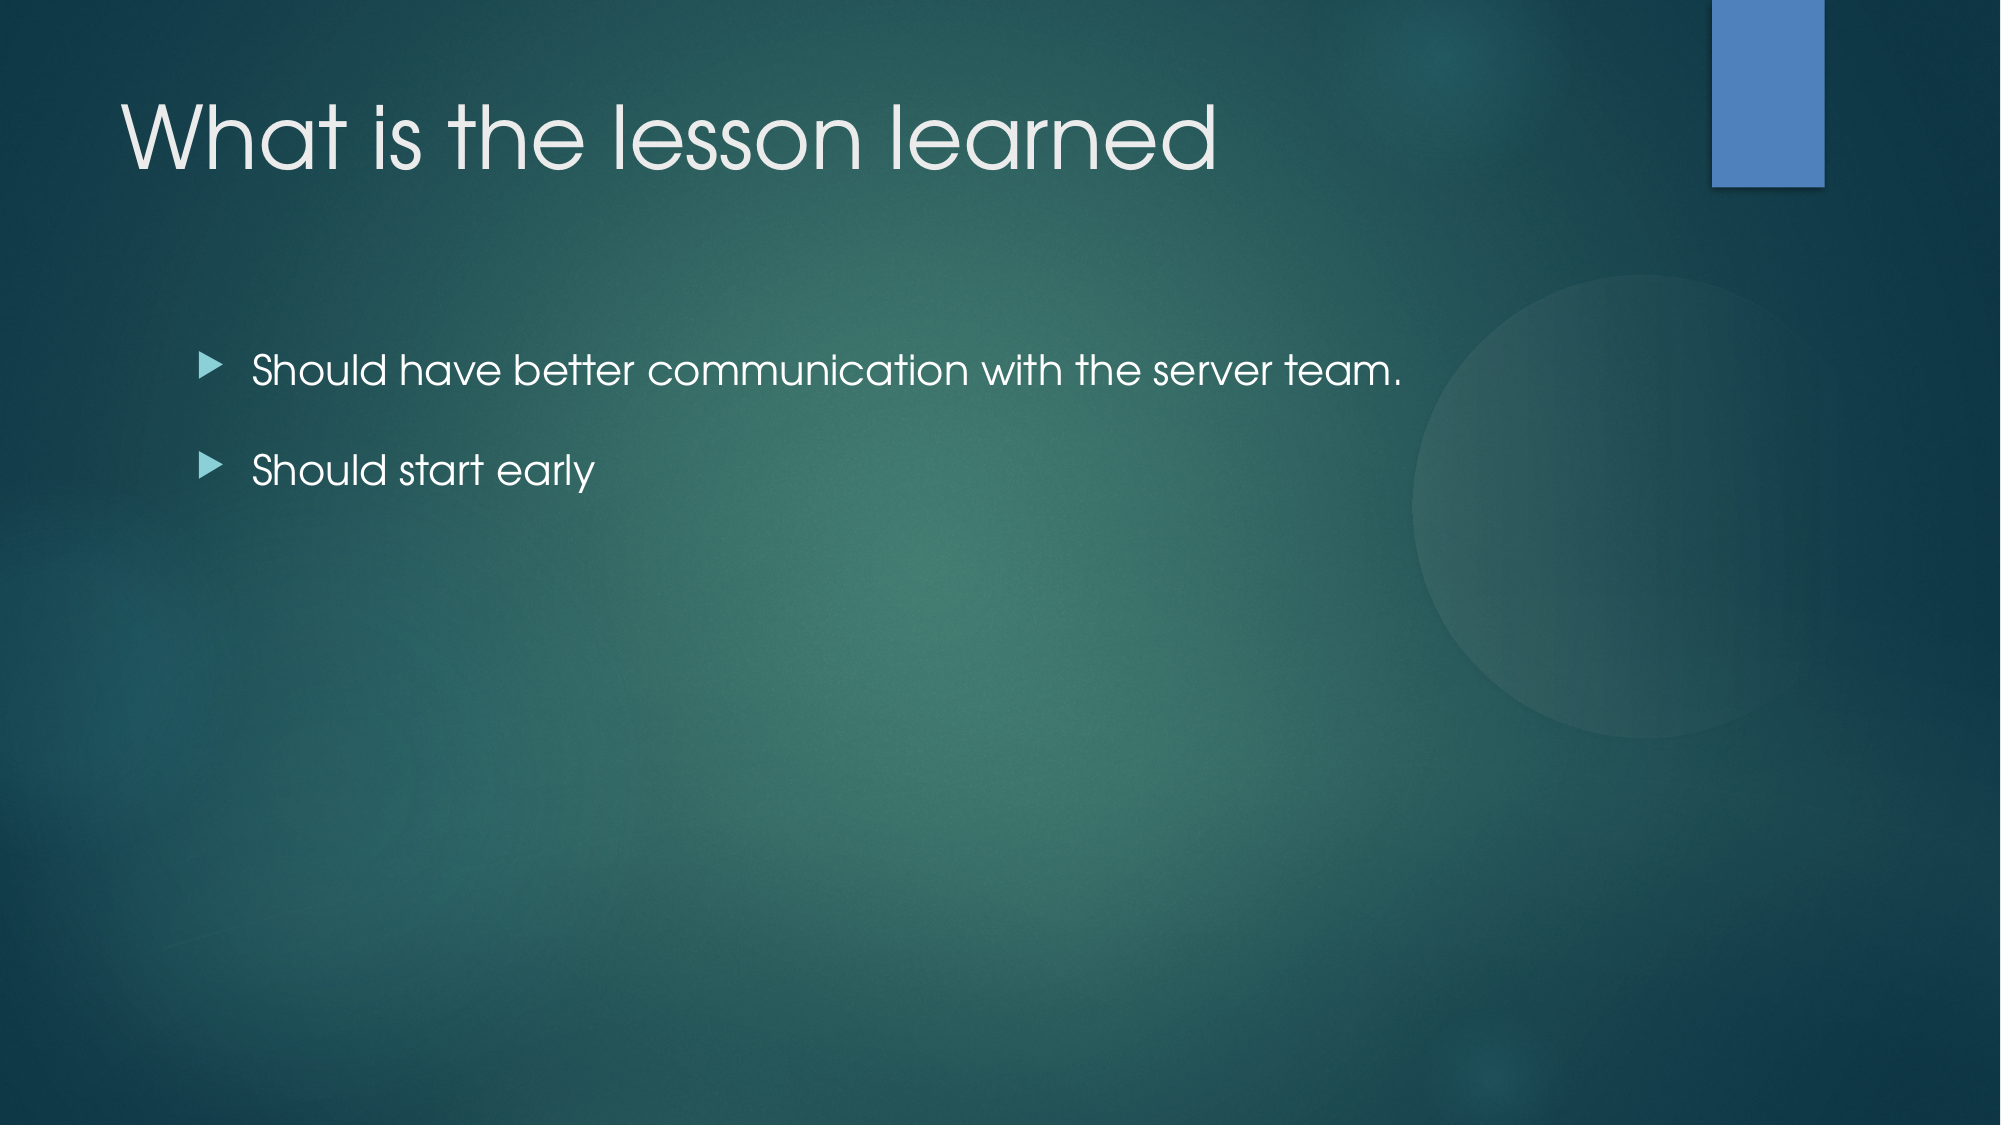

What is the lesson learned
Should have better communication with the server team.

Should start early